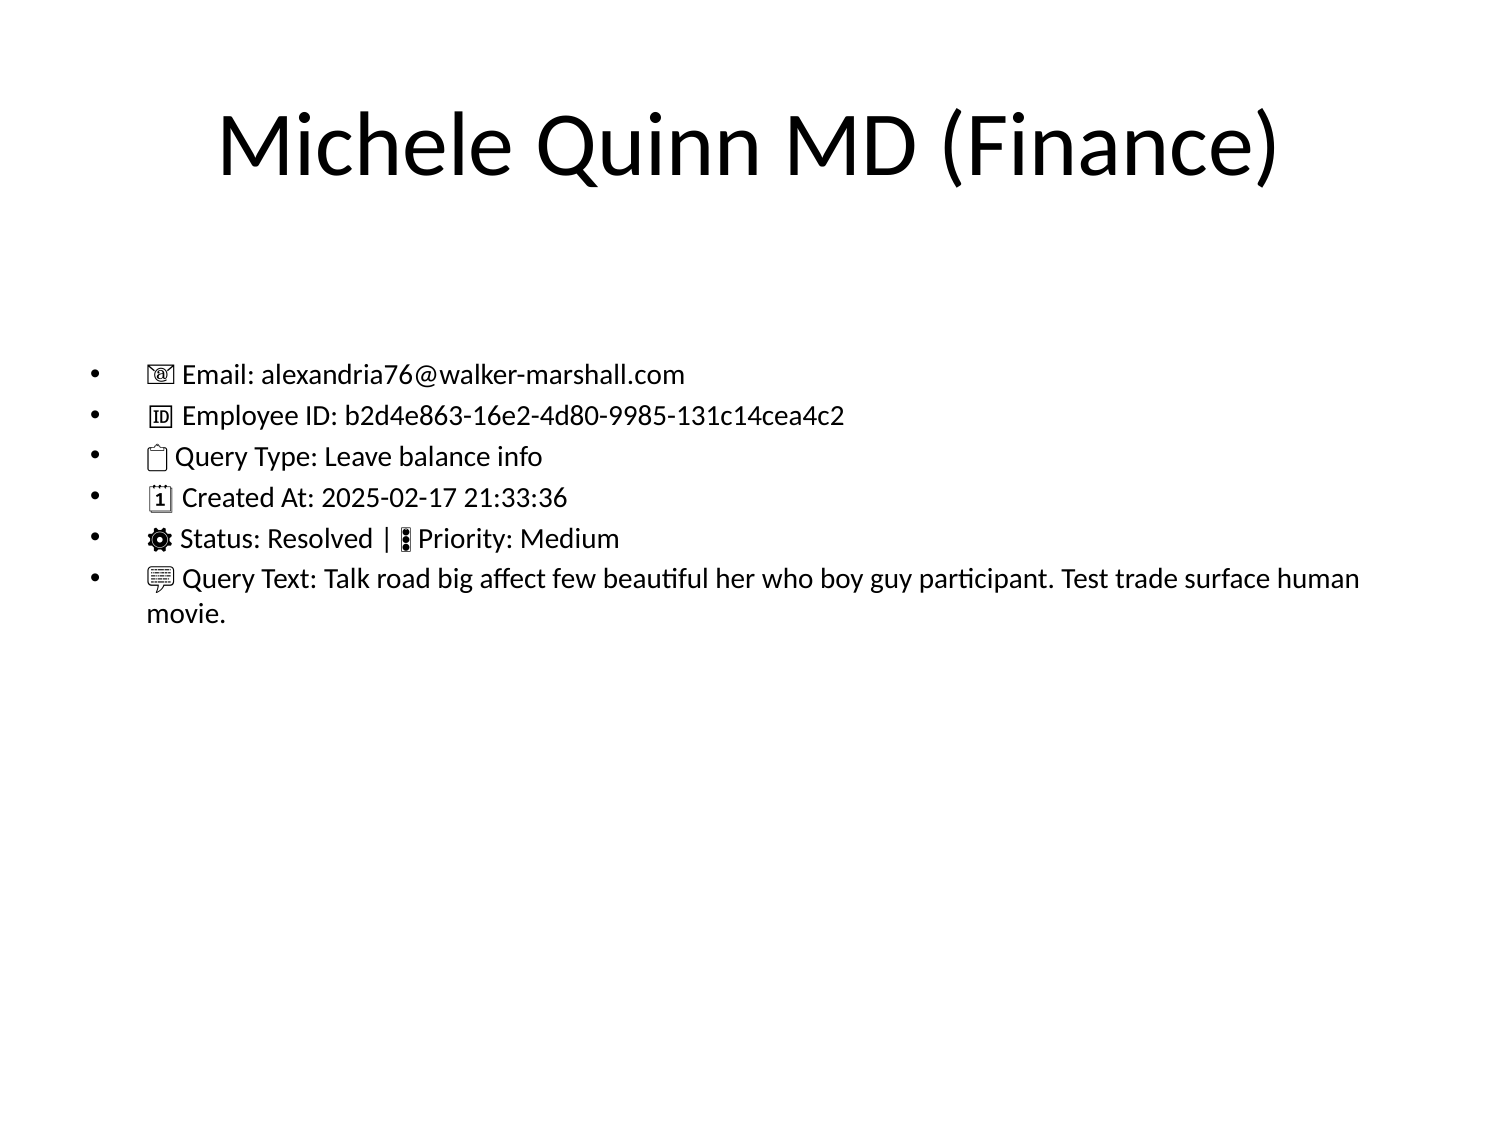

# Michele Quinn MD (Finance)

📧 Email: alexandria76@walker-marshall.com
🆔 Employee ID: b2d4e863-16e2-4d80-9985-131c14cea4c2
📋 Query Type: Leave balance info
🗓 Created At: 2025-02-17 21:33:36
⚙ Status: Resolved | 🚦 Priority: Medium
💬 Query Text: Talk road big affect few beautiful her who boy guy participant. Test trade surface human movie.